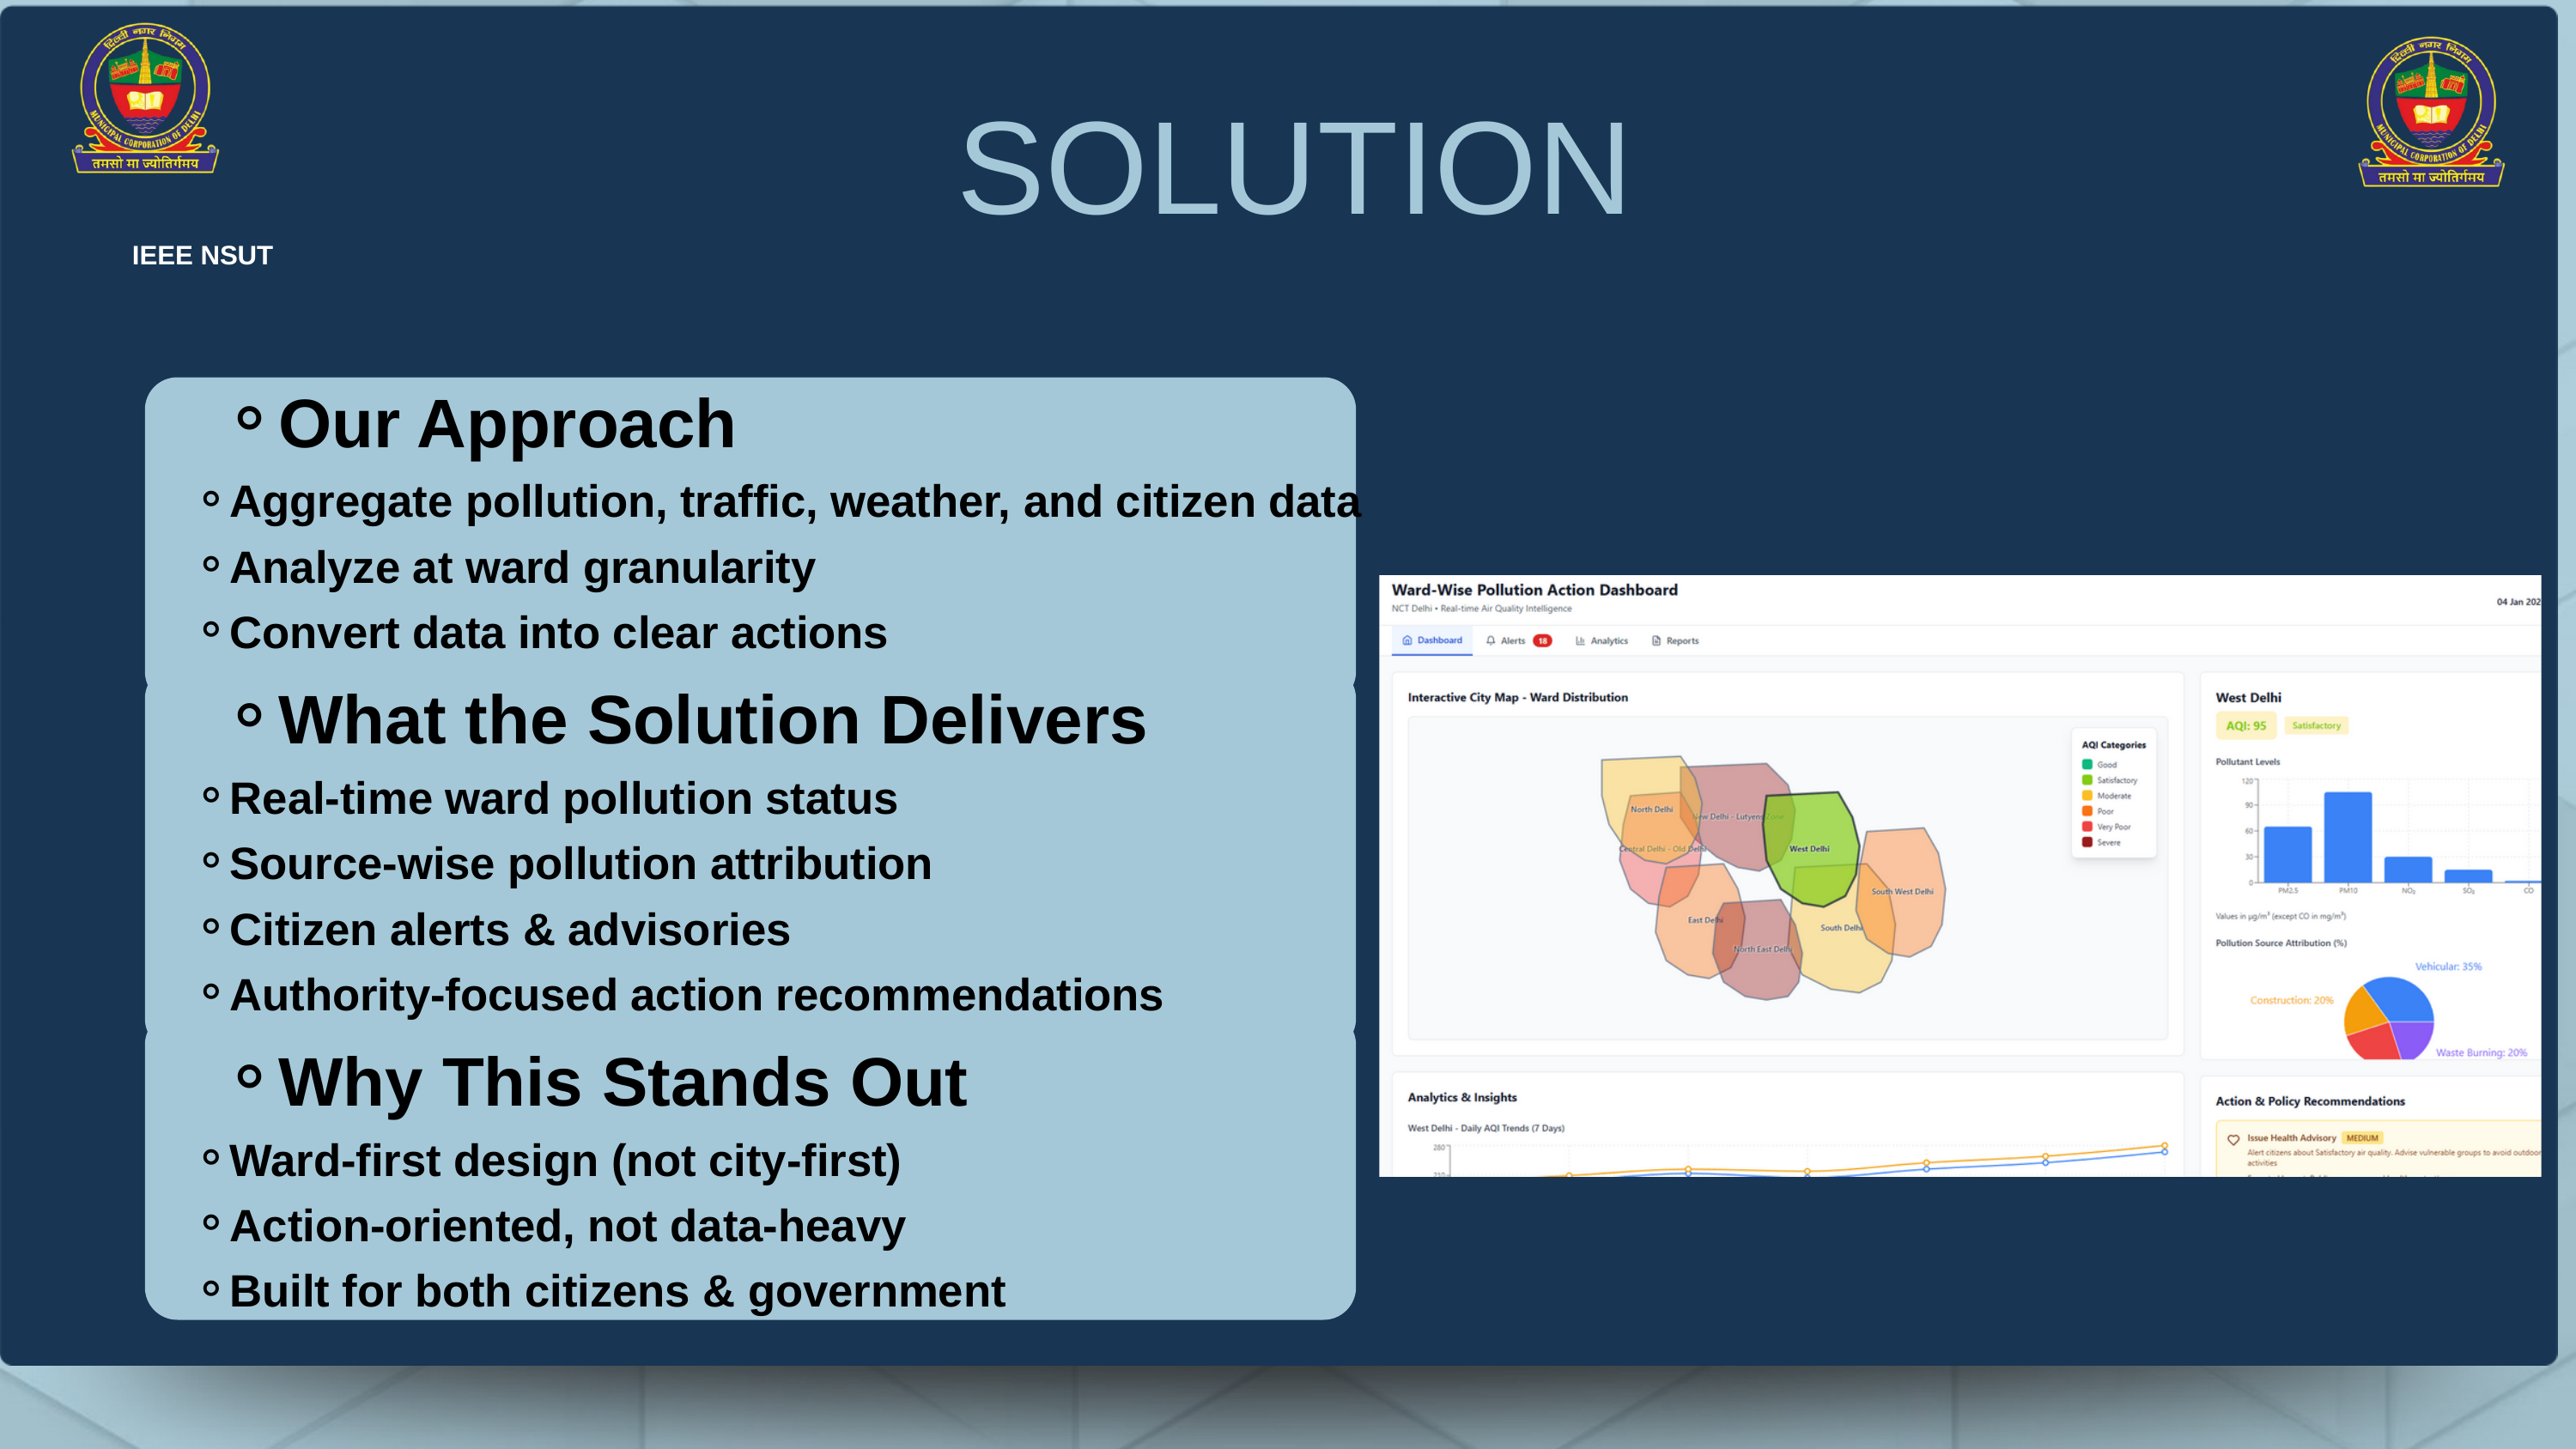

SOLUTION
IEEE NSUT
Our Approach
Aggregate pollution, traffic, weather, and citizen data
Analyze at ward granularity
Convert data into clear actions
What the Solution Delivers
Real-time ward pollution status
Source-wise pollution attribution
Citizen alerts & advisories
Authority-focused action recommendations
Why This Stands Out
Ward-first design (not city-first)
Action-oriented, not data-heavy
Built for both citizens & government